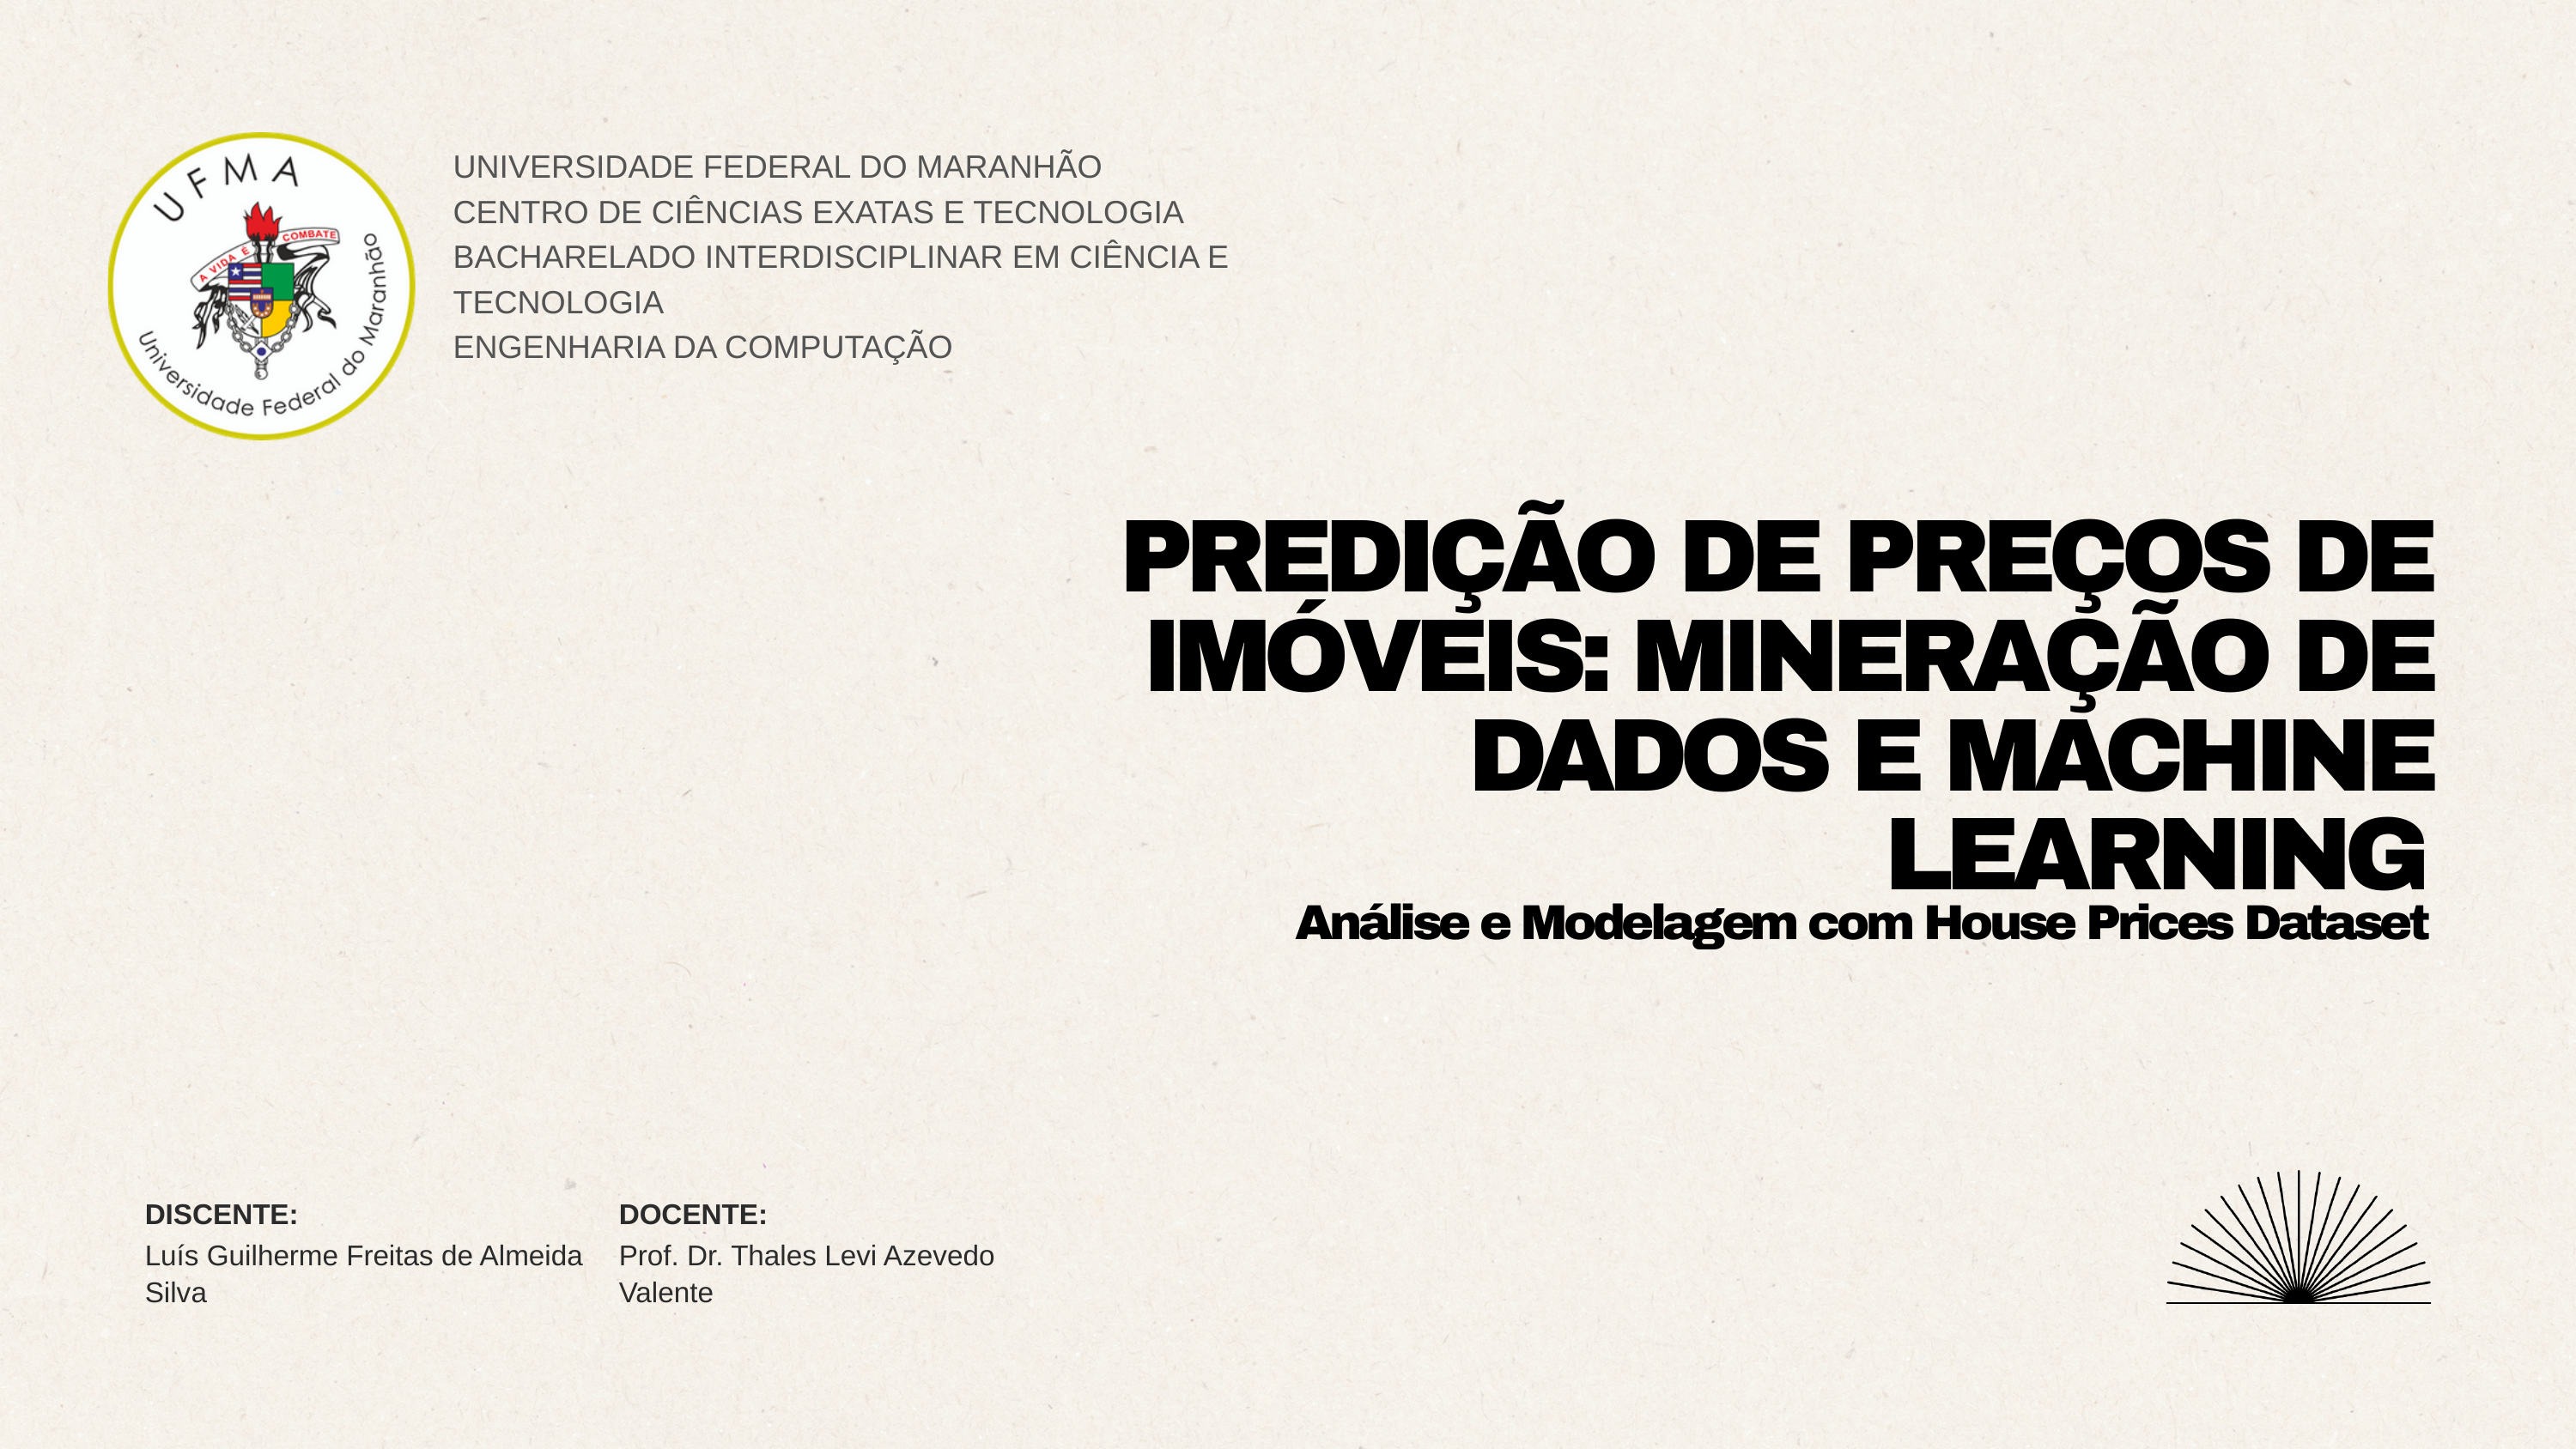

UNIVERSIDADE FEDERAL DO MARANHÃO
CENTRO DE CIÊNCIAS EXATAS E TECNOLOGIA
BACHARELADO INTERDISCIPLINAR EM CIÊNCIA E TECNOLOGIA
ENGENHARIA DA COMPUTAÇÃO

PREDIÇÃO DE PREÇOS DE IMÓVEIS: MINERAÇÃO DE DADOS E MACHINE LEARNING
Análise e Modelagem com House Prices Dataset

DISCENTE:
DOCENTE:
Luís Guilherme Freitas de Almeida Silva
Prof. Dr. Thales Levi Azevedo Valente